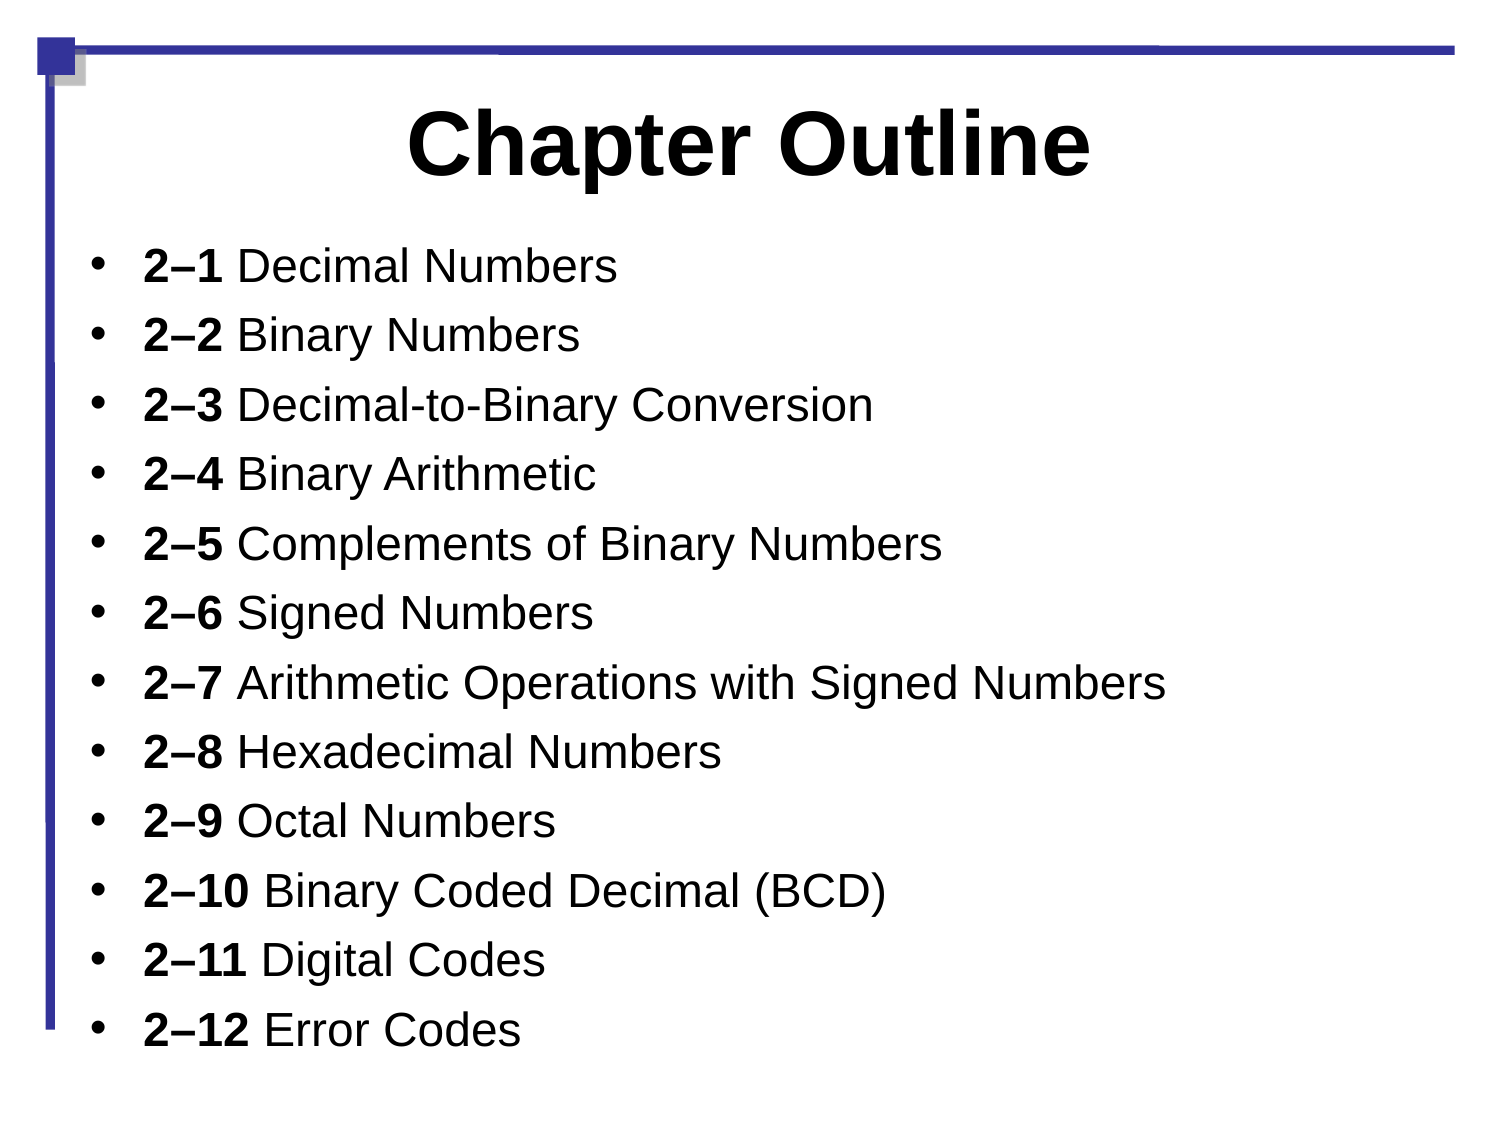

Chapter Outline

2–1 Decimal Numbers
2–2 Binary Numbers
2–3 Decimal-to-Binary Conversion
2–4 Binary Arithmetic
2–5 Complements of Binary Numbers
2–6 Signed Numbers
2–7 Arithmetic Operations with Signed Numbers
2–8 Hexadecimal Numbers
2–9 Octal Numbers
2–10 Binary Coded Decimal (BCD)
2–11 Digital Codes
2–12 Error Codes